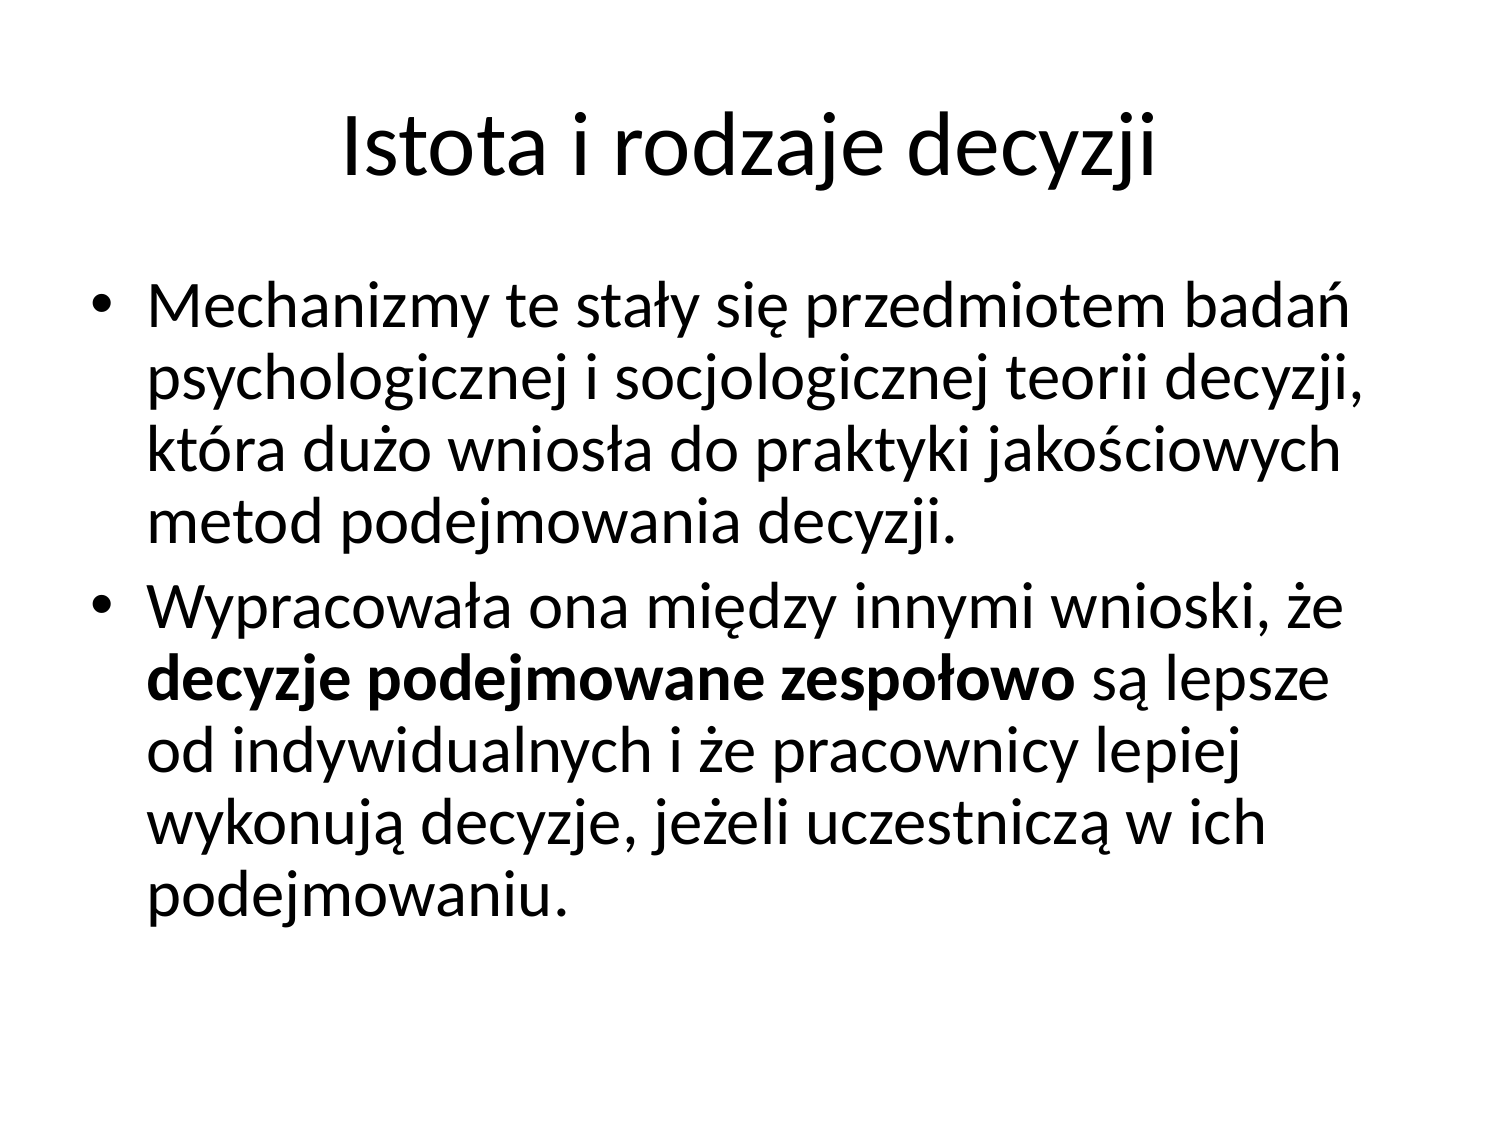

# Istota i rodzaje decyzji
Mechanizmy te stały się przedmiotem badań psychologicznej i socjologicznej teorii decyzji, która dużo wniosła do praktyki jakościowych metod podejmowania decyzji.
Wypracowała ona między innymi wnioski, że decyzje podejmowane zespołowo są lepsze od indywidualnych i że pracownicy lepiej wykonują decyzje, jeżeli uczestniczą w ich podejmowaniu.